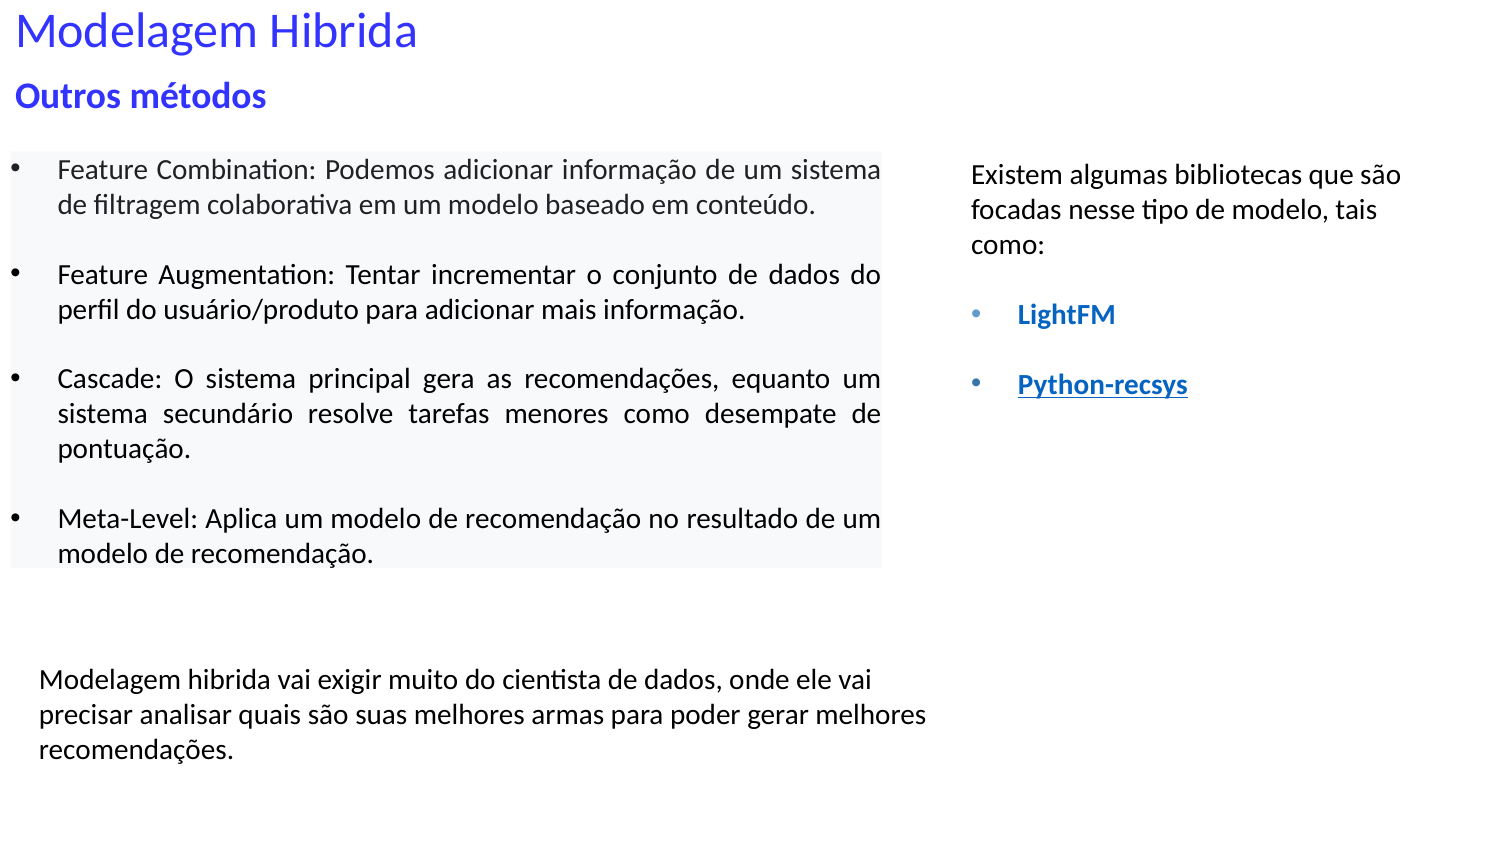

Outros métodos
# Modelagem Hibrida
Existem algumas bibliotecas que são focadas nesse tipo de modelo, tais como:

LightFM

Python-recsys
Feature Combination: Podemos adicionar informação de um sistema de filtragem colaborativa em um modelo baseado em conteúdo.

Feature Augmentation: Tentar incrementar o conjunto de dados do perfil do usuário/produto para adicionar mais informação.

Cascade: O sistema principal gera as recomendações, equanto um sistema secundário resolve tarefas menores como desempate de pontuação.

Meta-Level: Aplica um modelo de recomendação no resultado de um modelo de recomendação.
Modelagem hibrida vai exigir muito do cientista de dados, onde ele vai precisar analisar quais são suas melhores armas para poder gerar melhores recomendações.